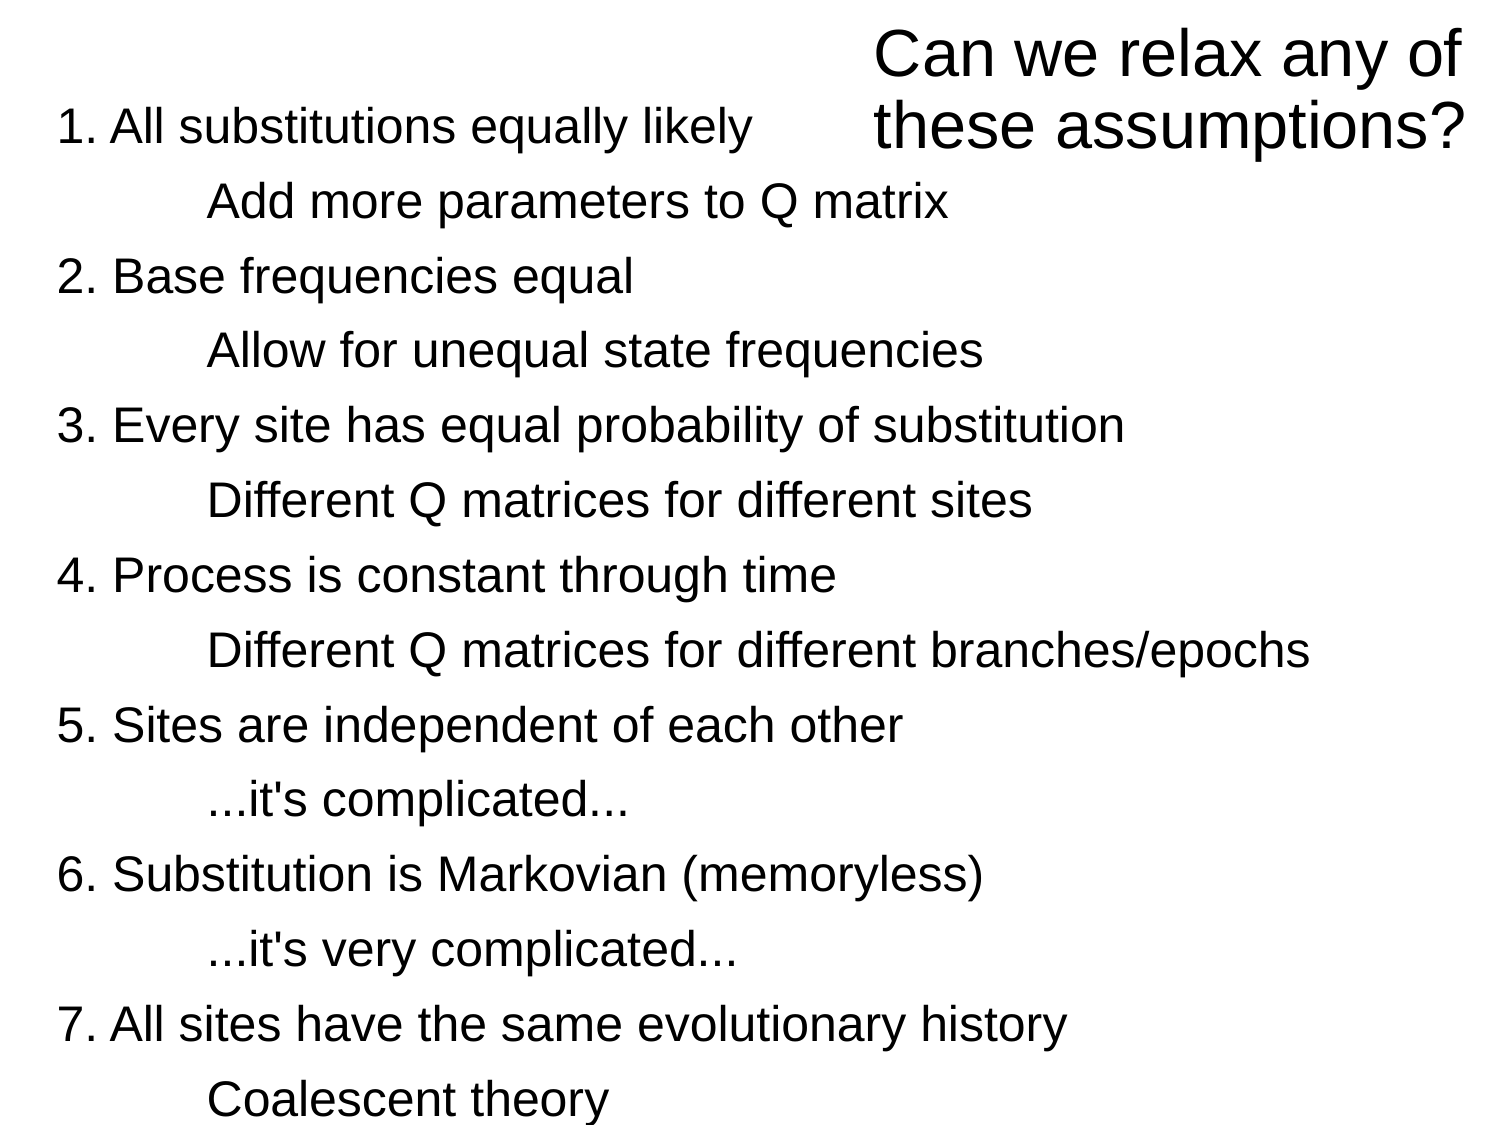

# Can we relax any of these assumptions?
1. All substitutions equally likely
	Add more parameters to Q matrix
2. Base frequencies equal
	Allow for unequal state frequencies
3. Every site has equal probability of substitution
	Different Q matrices for different sites
4. Process is constant through time
	Different Q matrices for different branches/epochs
5. Sites are independent of each other
	...it's complicated...
6. Substitution is Markovian (memoryless)
	...it's very complicated...
7. All sites have the same evolutionary history
	Coalescent theory